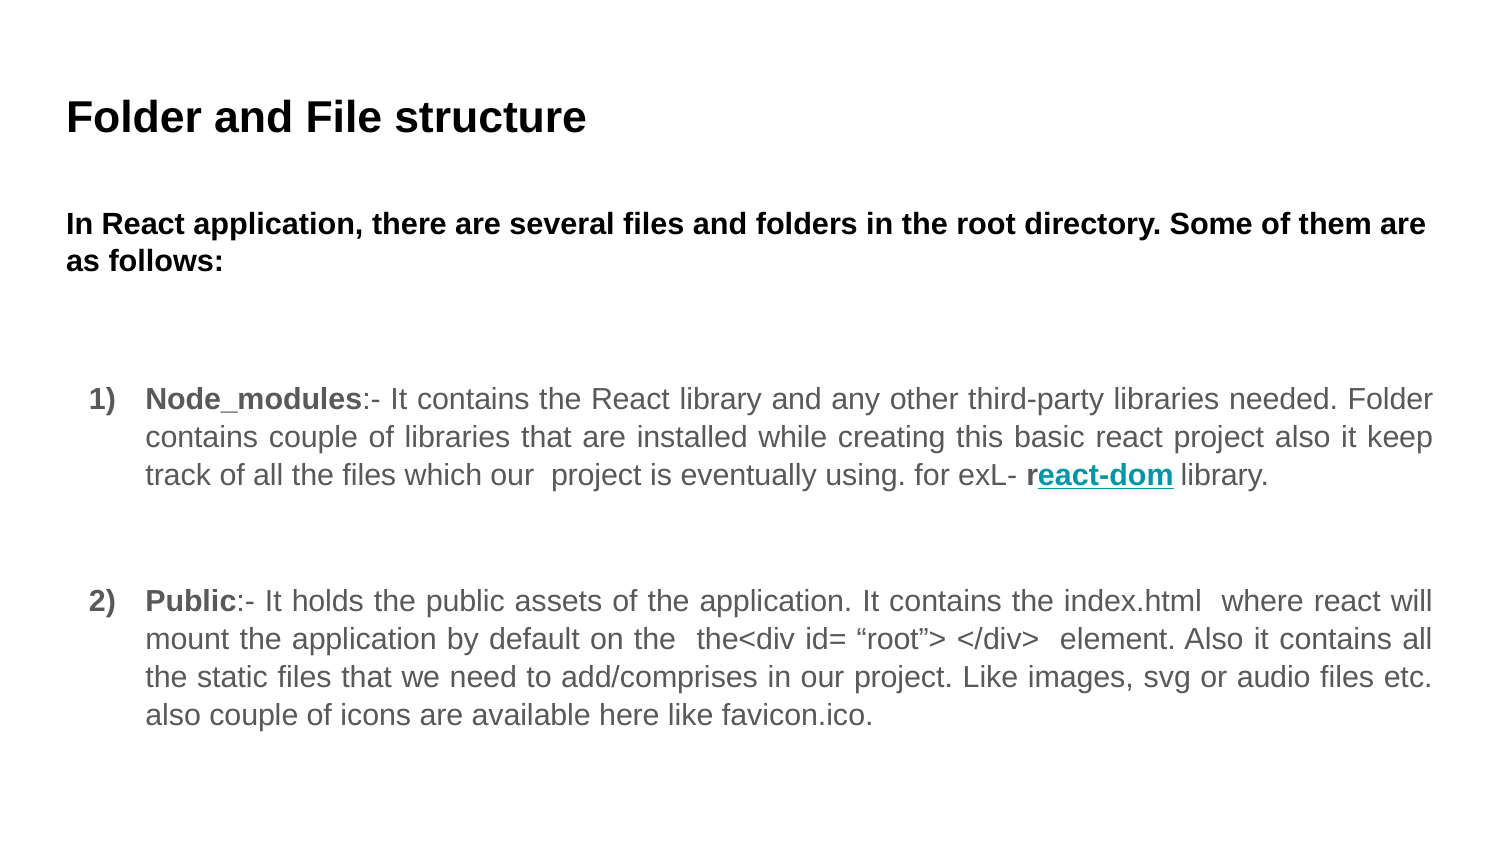

# Folder and File structure

In React application, there are several files and folders in the root directory. Some of them are as follows:

Node_modules:- It contains the React library and any other third-party libraries needed. Folder contains couple of libraries that are installed while creating this basic react project also it keep track of all the files which our  project is eventually using. for exL- react-dom library.

Public:- It holds the public assets of the application. It contains the index.html  where react will mount the application by default on the  the<div id= “root”> </div>  element. Also it contains all the static files that we need to add/comprises in our project. Like images, svg or audio files etc. also couple of icons are available here like favicon.ico.